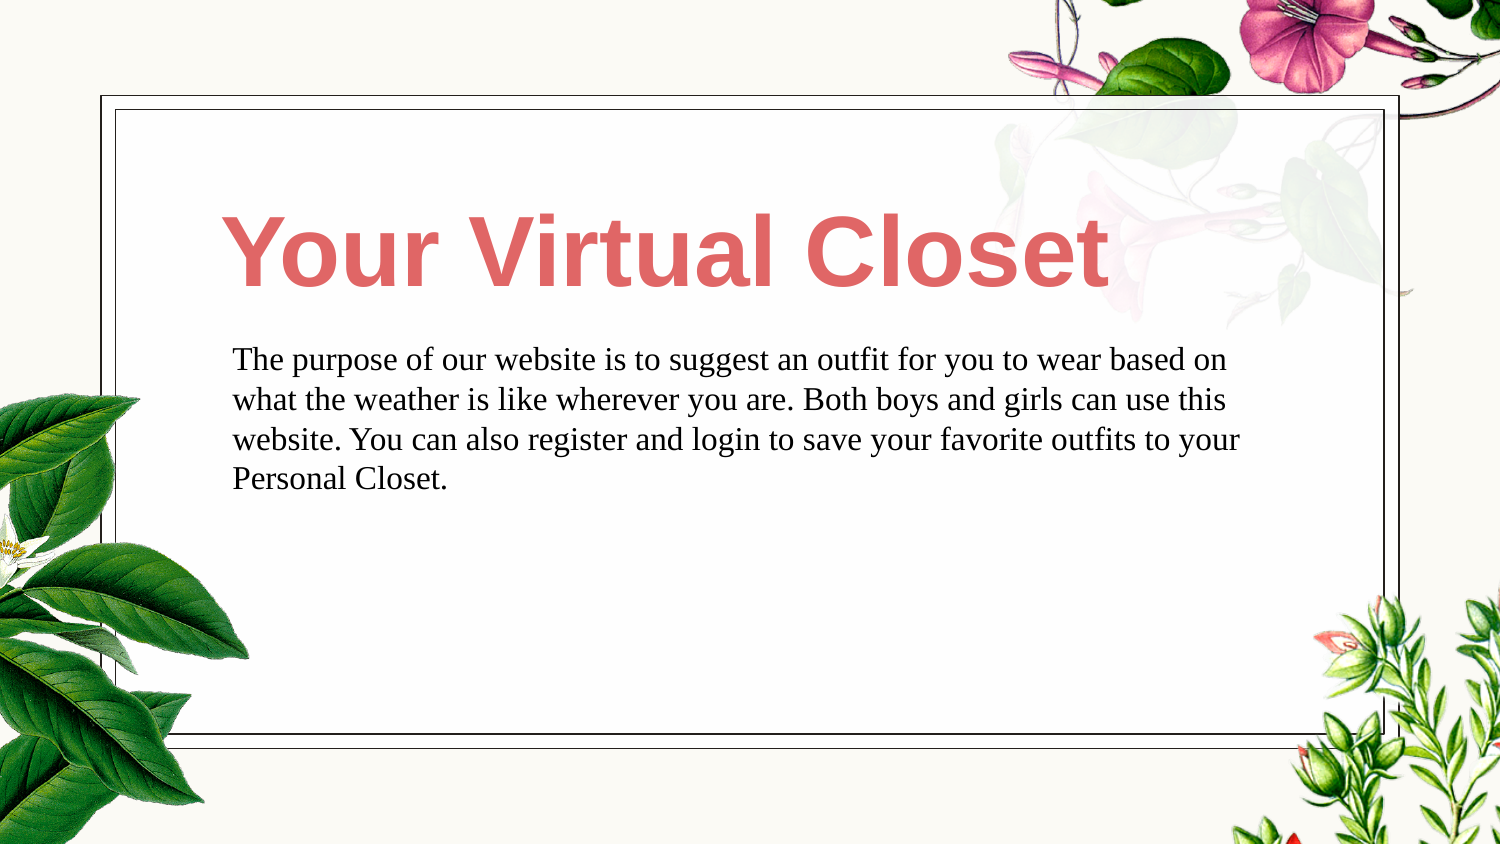

# Your Virtual Closet
The purpose of our website is to suggest an outfit for you to wear based on what the weather is like wherever you are. Both boys and girls can use this website. You can also register and login to save your favorite outfits to your Personal Closet.